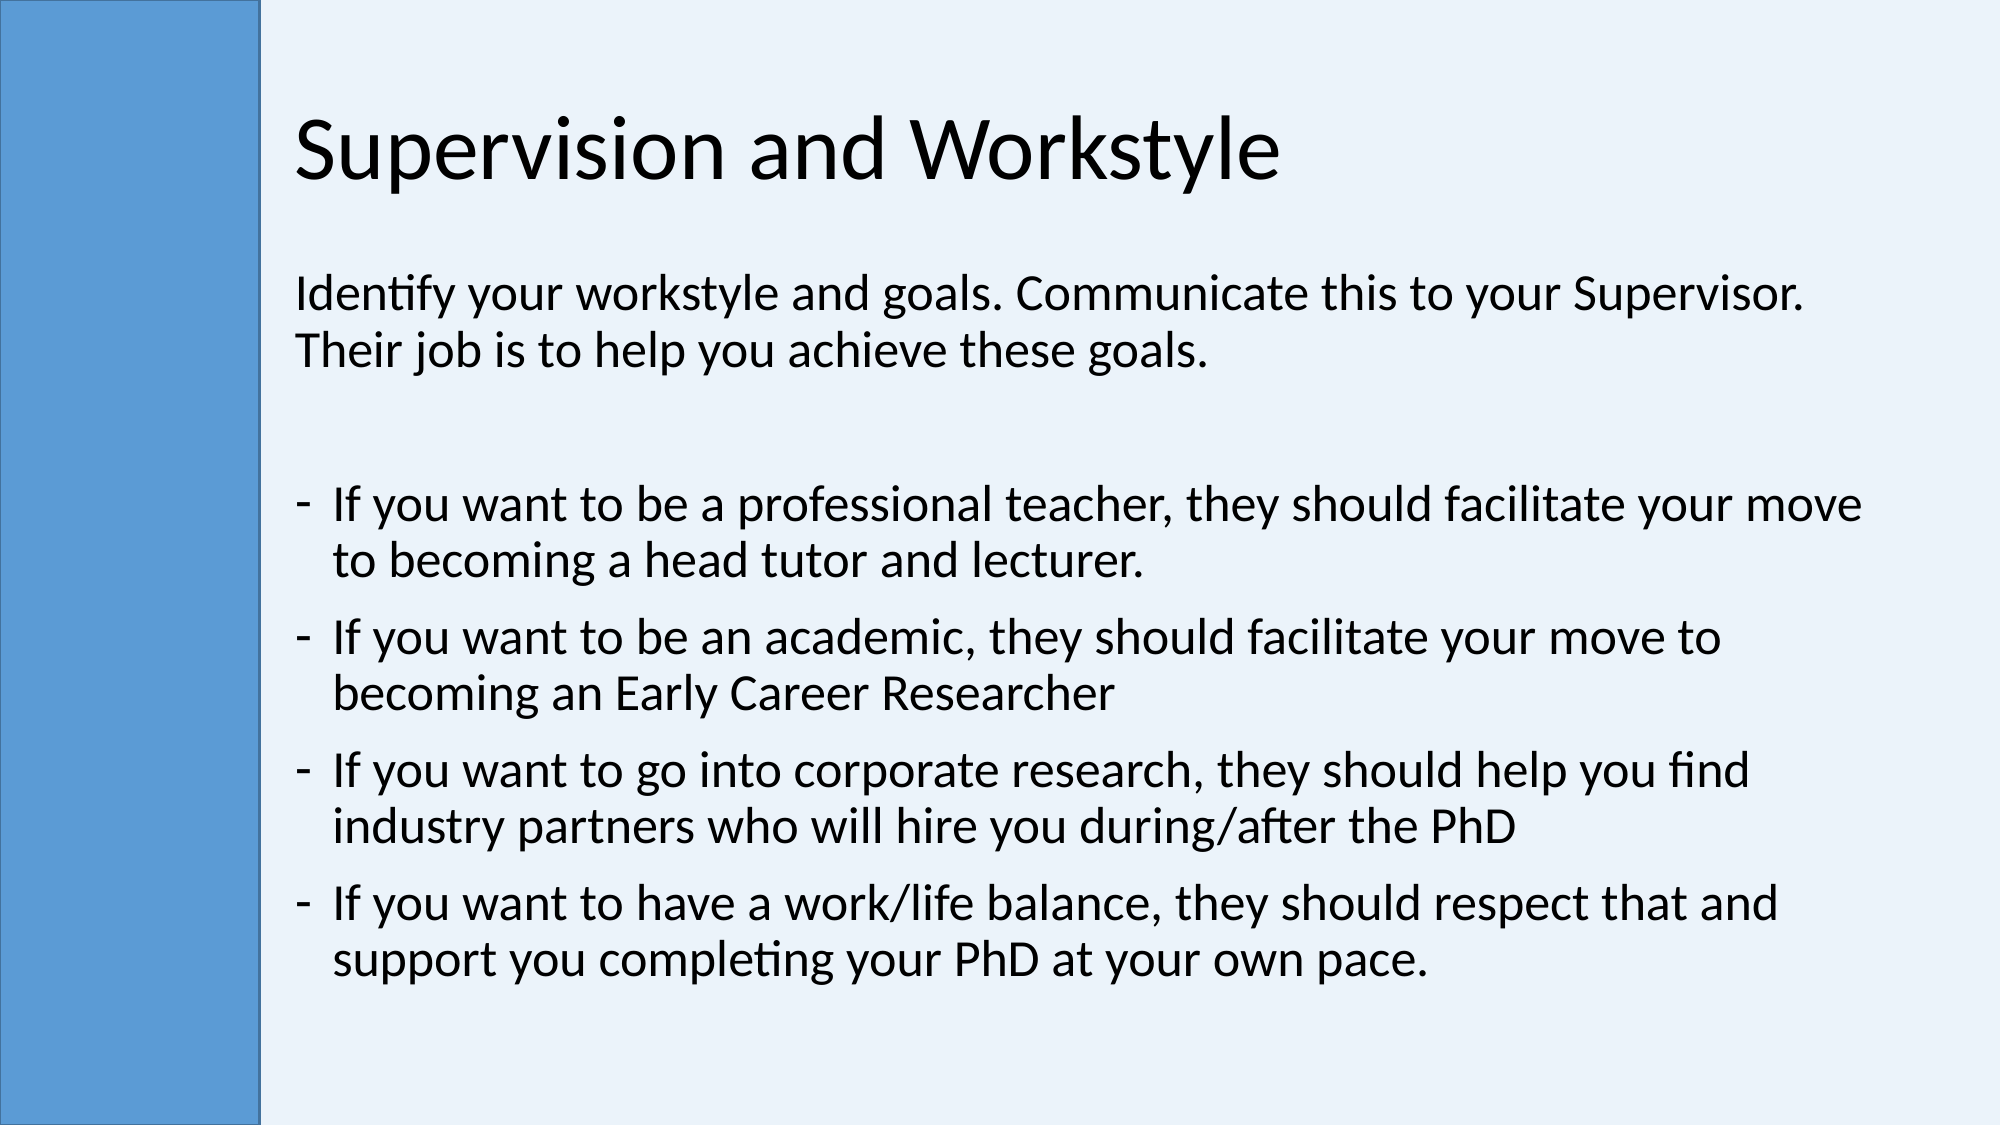

# Supervision and Workstyle
Identify your workstyle and goals. Communicate this to your Supervisor. Their job is to help you achieve these goals.

If you want to be a professional teacher, they should facilitate your move to becoming a head tutor and lecturer.
If you want to be an academic, they should facilitate your move to becoming an Early Career Researcher
If you want to go into corporate research, they should help you find industry partners who will hire you during/after the PhD
If you want to have a work/life balance, they should respect that and support you completing your PhD at your own pace.